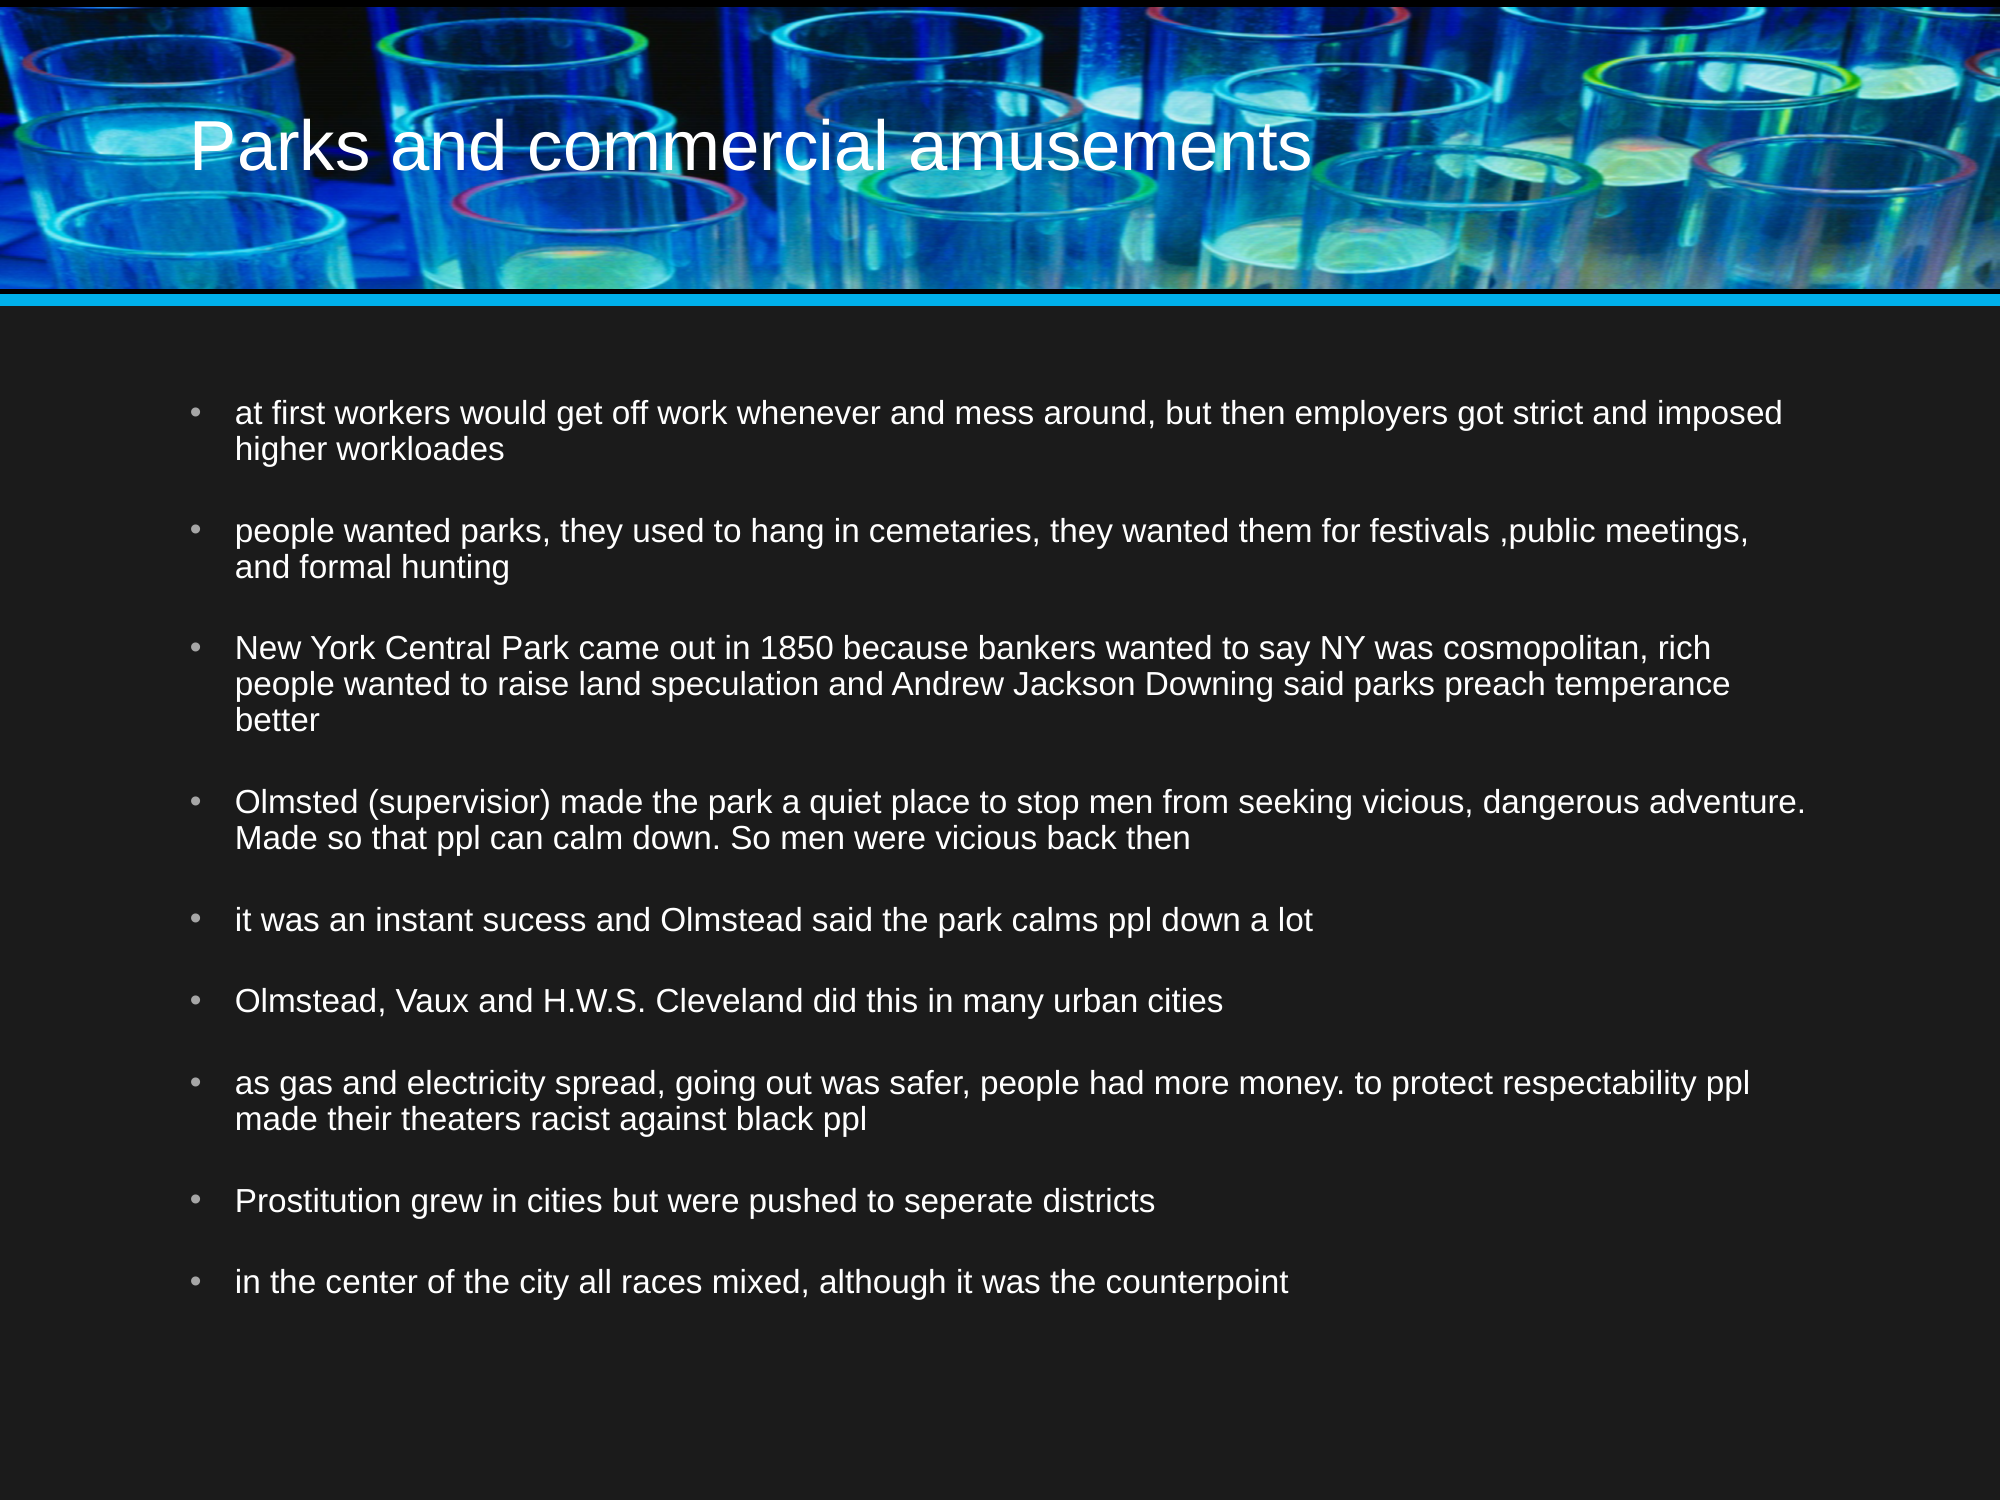

# Parks and commercial amusements
at first workers would get off work whenever and mess around, but then employers got strict and imposed higher workloades
people wanted parks, they used to hang in cemetaries, they wanted them for festivals ,public meetings, and formal hunting
New York Central Park came out in 1850 because bankers wanted to say NY was cosmopolitan, rich people wanted to raise land speculation and Andrew Jackson Downing said parks preach temperance better
Olmsted (supervisior) made the park a quiet place to stop men from seeking vicious, dangerous adventure. Made so that ppl can calm down. So men were vicious back then
it was an instant sucess and Olmstead said the park calms ppl down a lot
Olmstead, Vaux and H.W.S. Cleveland did this in many urban cities
as gas and electricity spread, going out was safer, people had more money. to protect respectability ppl made their theaters racist against black ppl
Prostitution grew in cities but were pushed to seperate districts
in the center of the city all races mixed, although it was the counterpoint